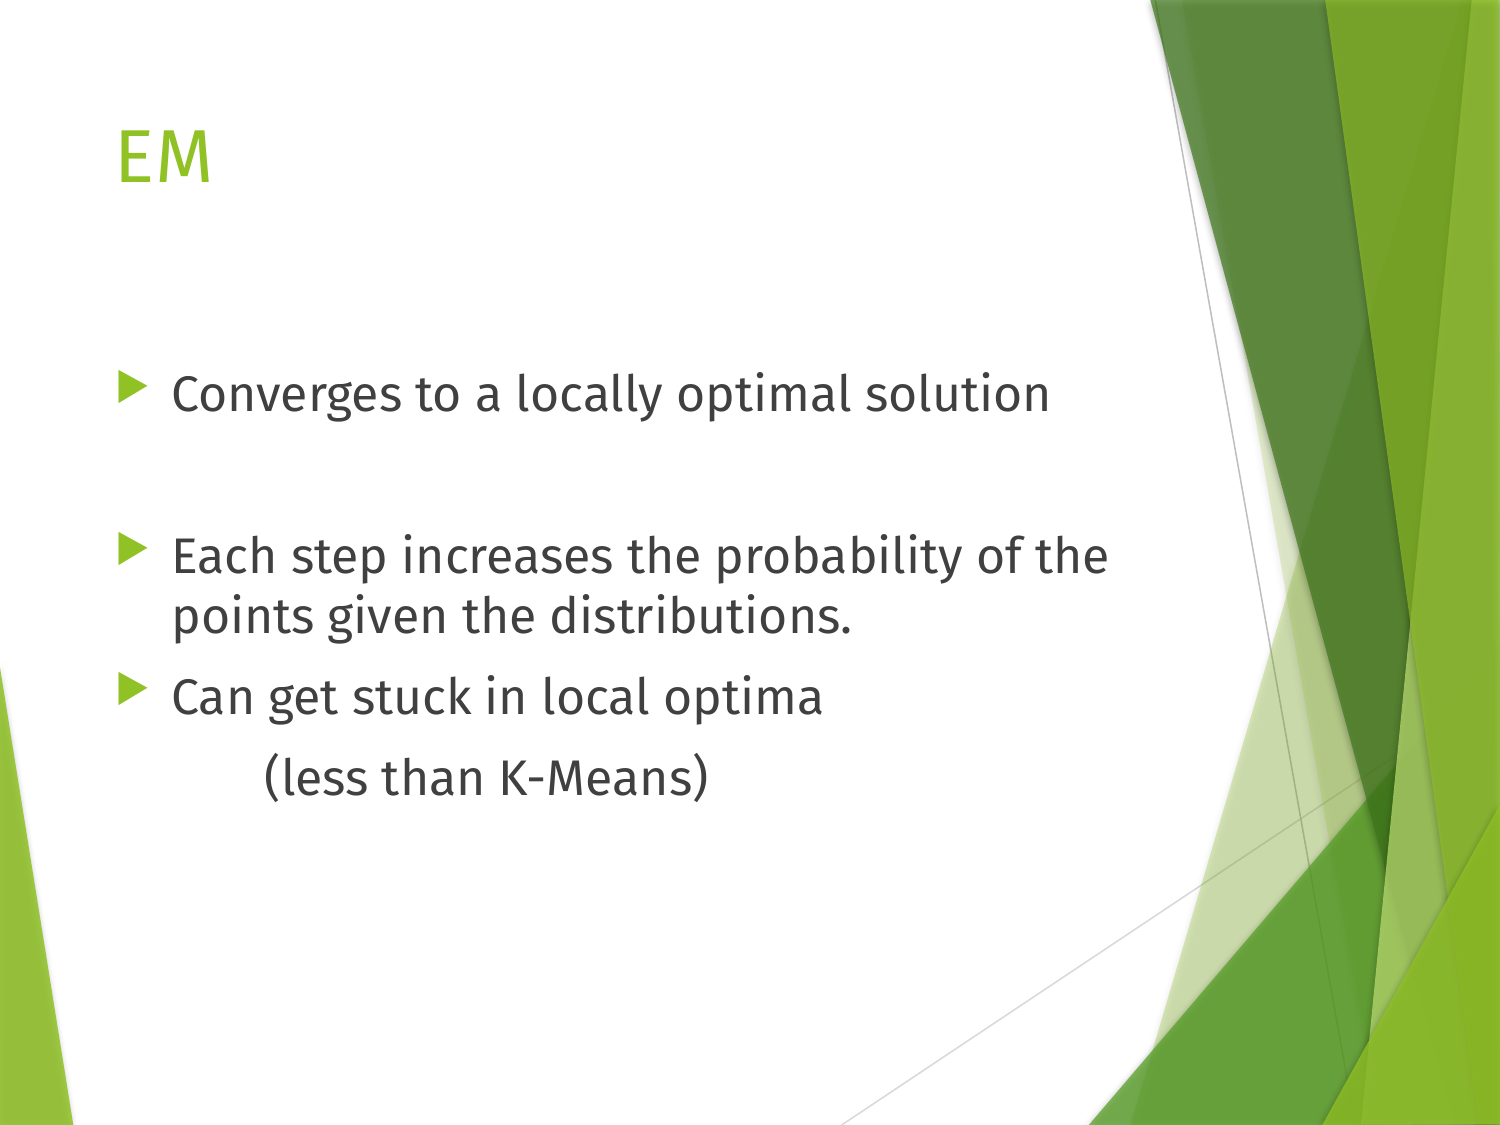

# EM
Converges to a locally optimal solution

Each step increases the probability of the points given the distributions.
Can get stuck in local optima
	(less than K-Means)